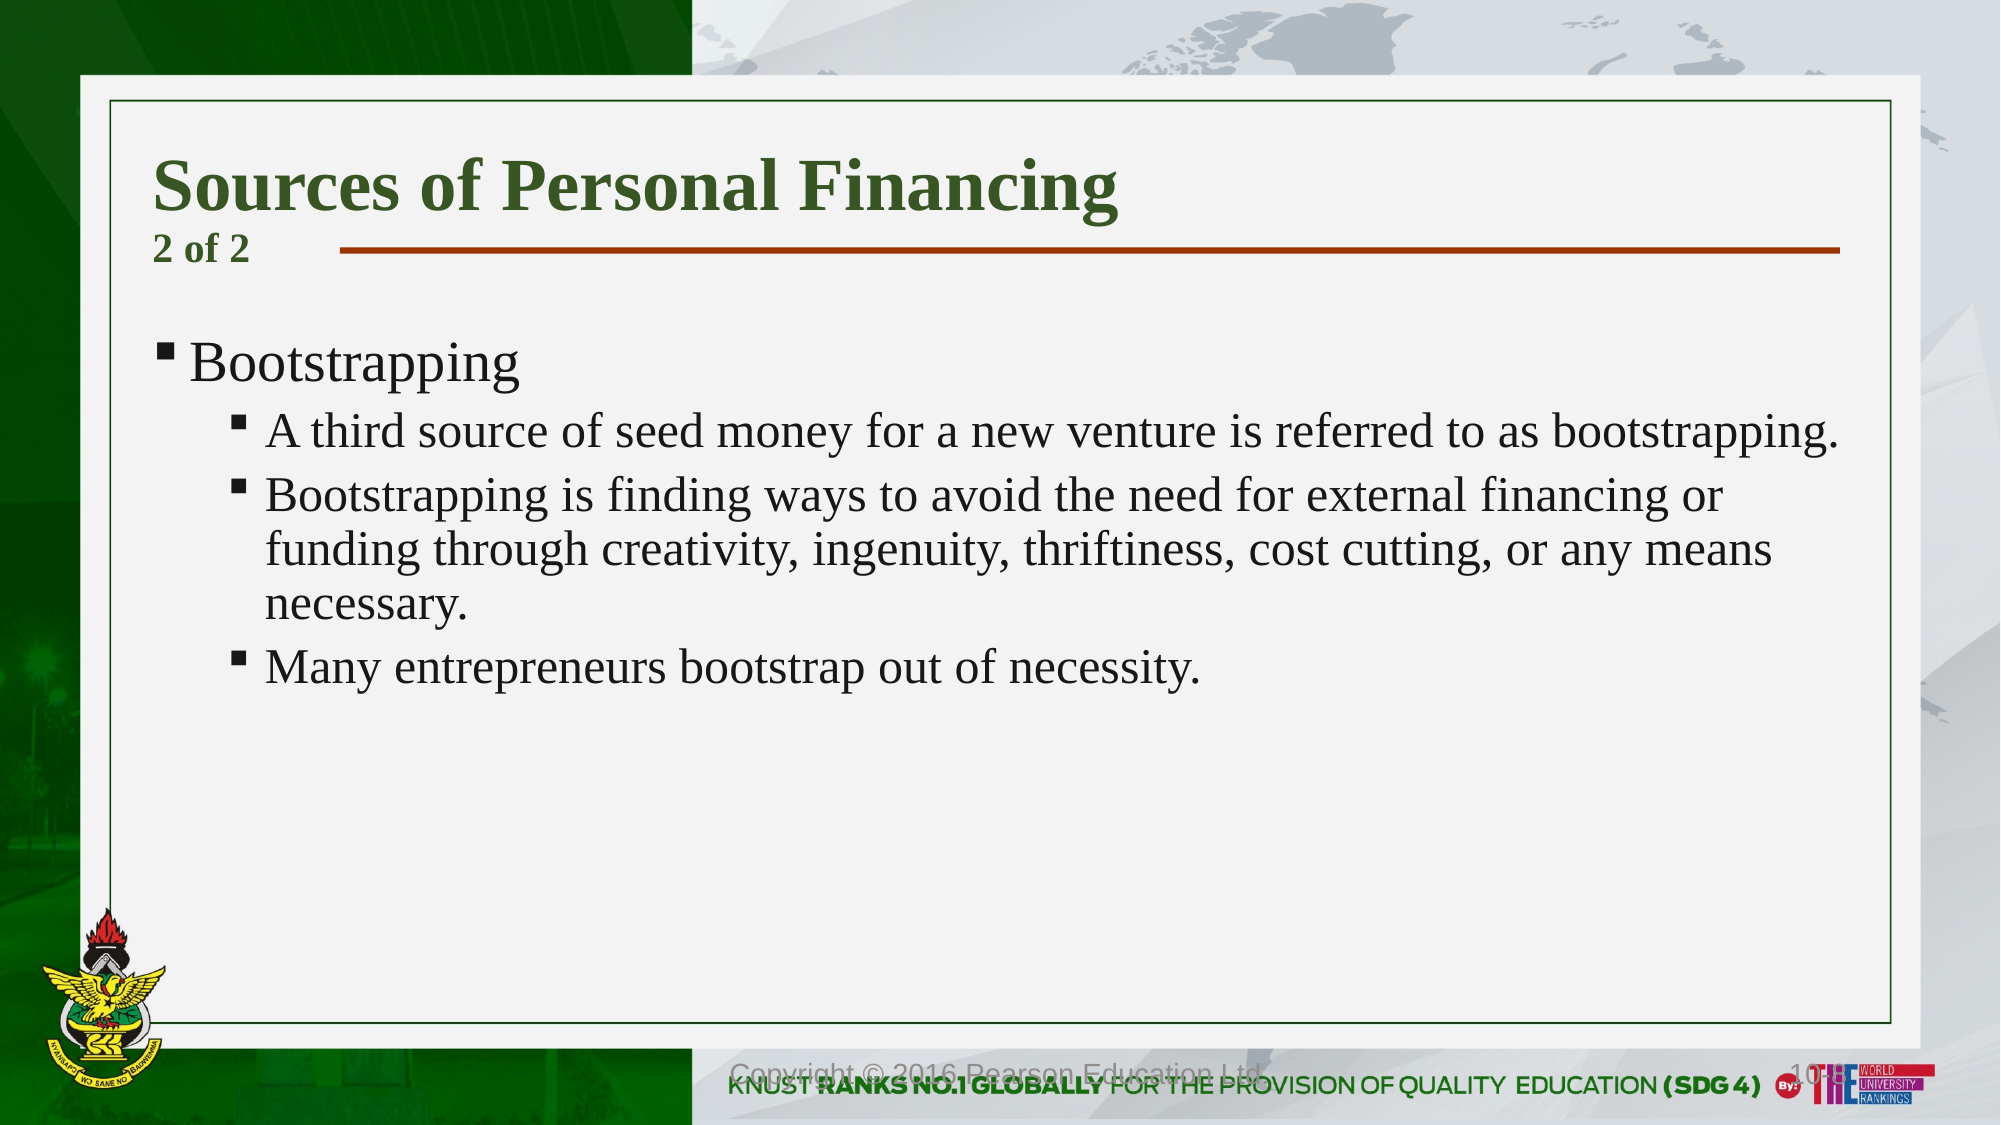

# Sources of Personal Financing 2 of 2

Bootstrapping
A third source of seed money for a new venture is referred to as bootstrapping.
Bootstrapping is finding ways to avoid the need for external financing or funding through creativity, ingenuity, thriftiness, cost cutting, or any means necessary.
Many entrepreneurs bootstrap out of necessity.
Copyright © 2016 Pearson Education Ltd.
10-8